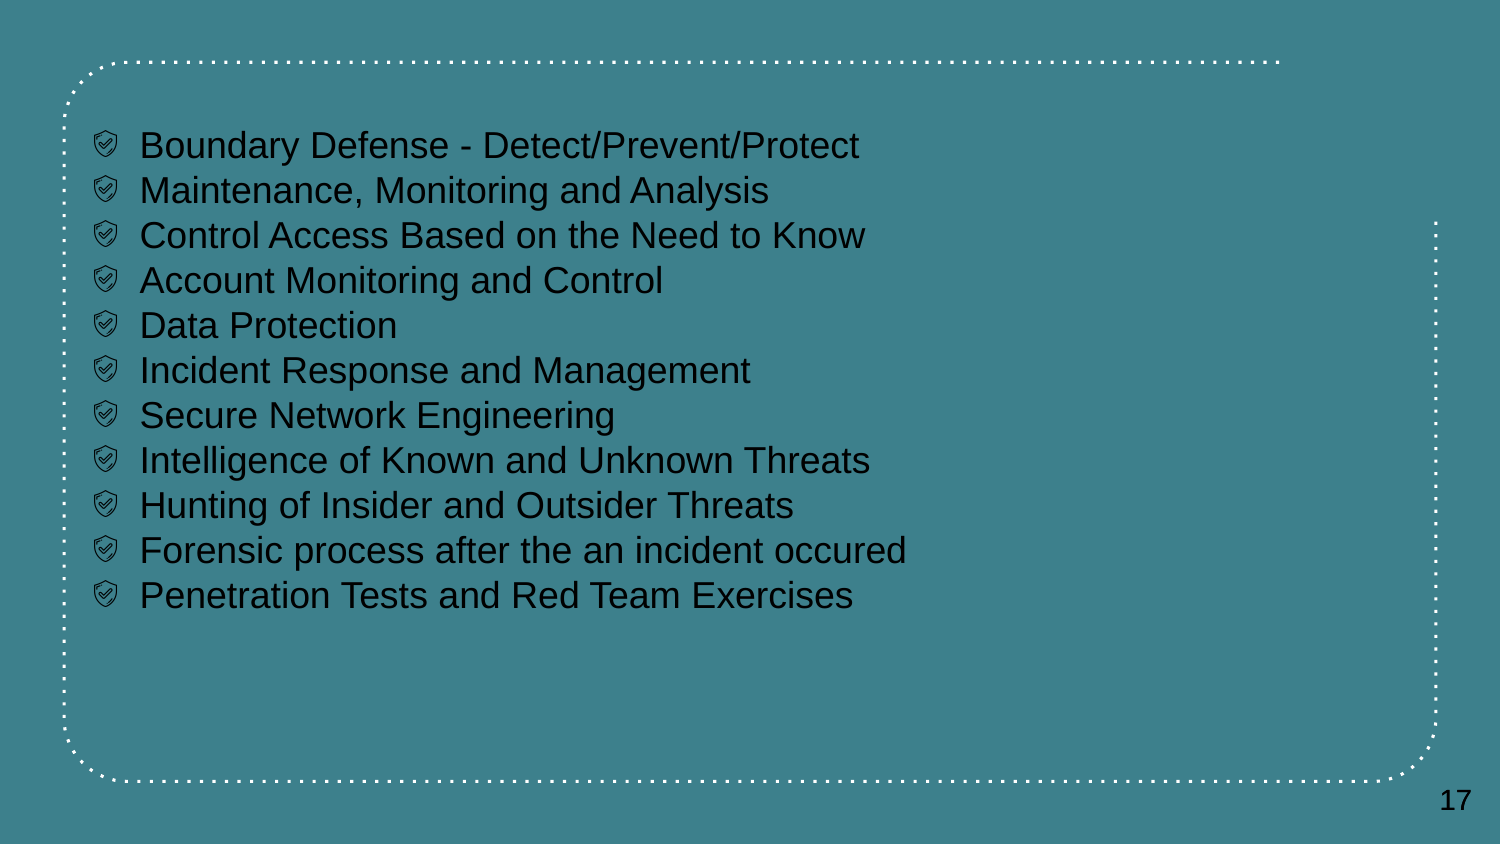

Boundary Defense - Detect/Prevent/Protect
Maintenance, Monitoring and Analysis
Control Access Based on the Need to Know
Account Monitoring and Control
Data Protection
Incident Response and Management
Secure Network Engineering
Intelligence of Known and Unknown Threats
Hunting of Insider and Outsider Threats
Forensic process after the an incident occured
Penetration Tests and Red Team Exercises

17
17